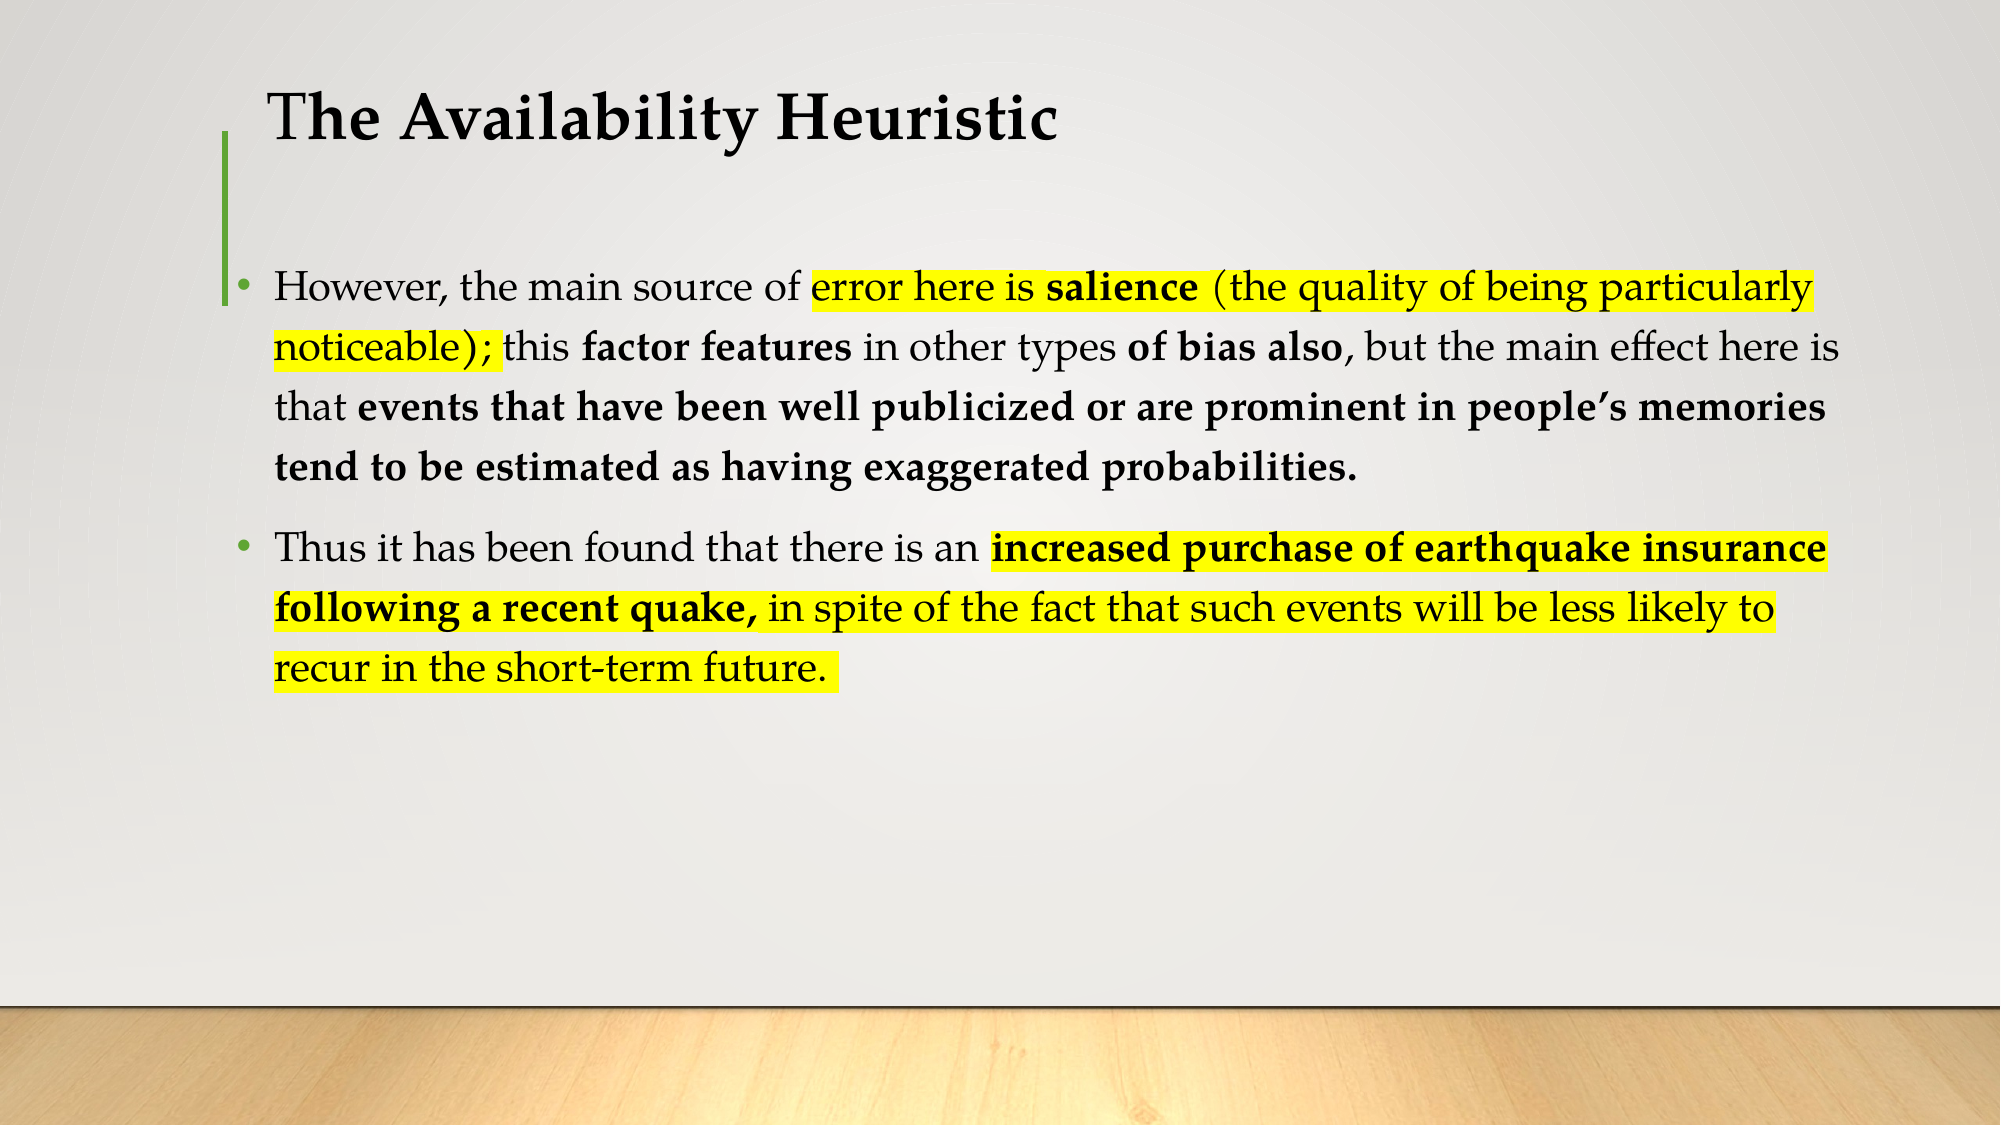

# The Availability Heuristic
However, the main source of error here is salience (the quality of being particularly noticeable); this factor features in other types of bias also, but the main effect here is that events that have been well publicized or are prominent in people’s memories tend to be estimated as having exaggerated probabilities.
Thus it has been found that there is an increased purchase of earthquake insurance following a recent quake, in spite of the fact that such events will be less likely to recur in the short-term future.